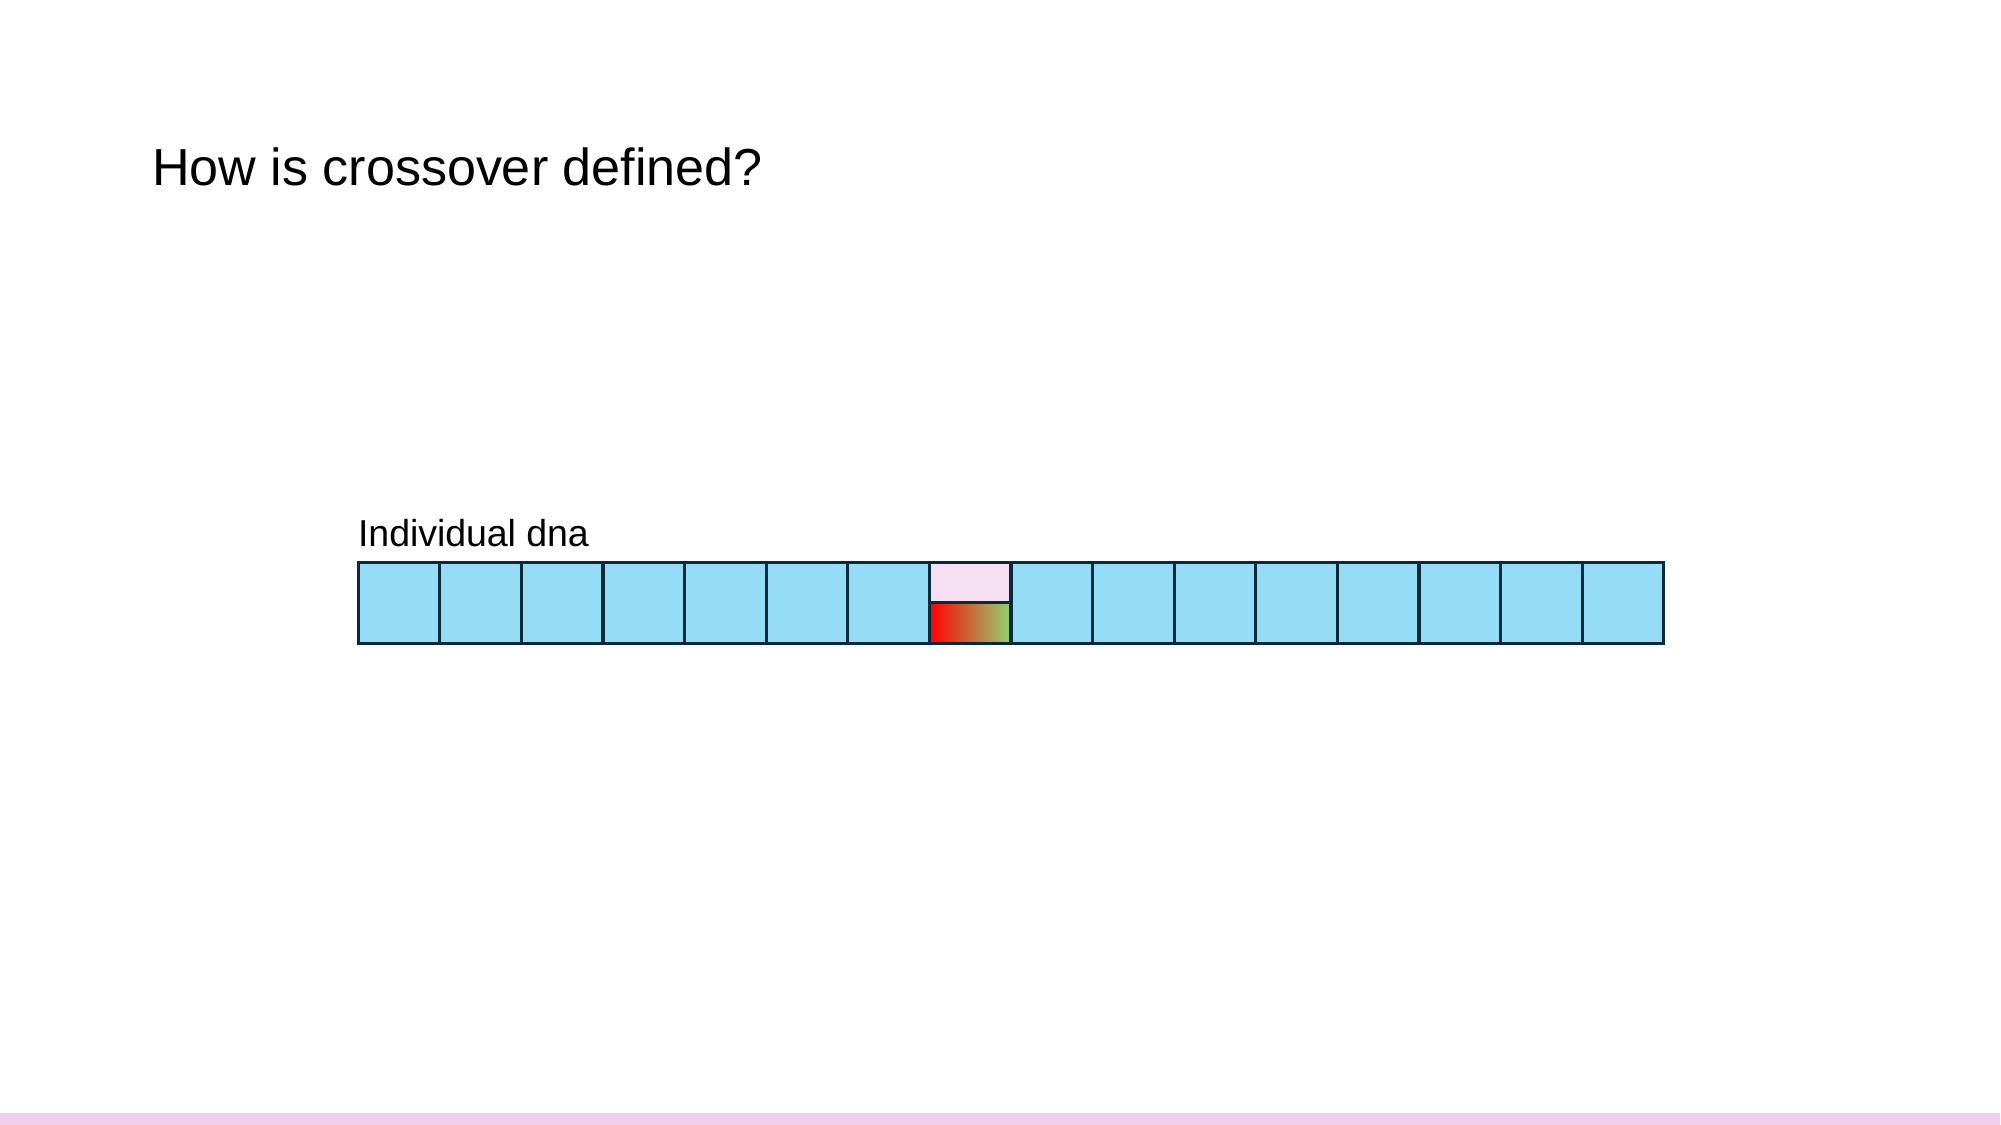

# How is crossover defined?
Individual dna